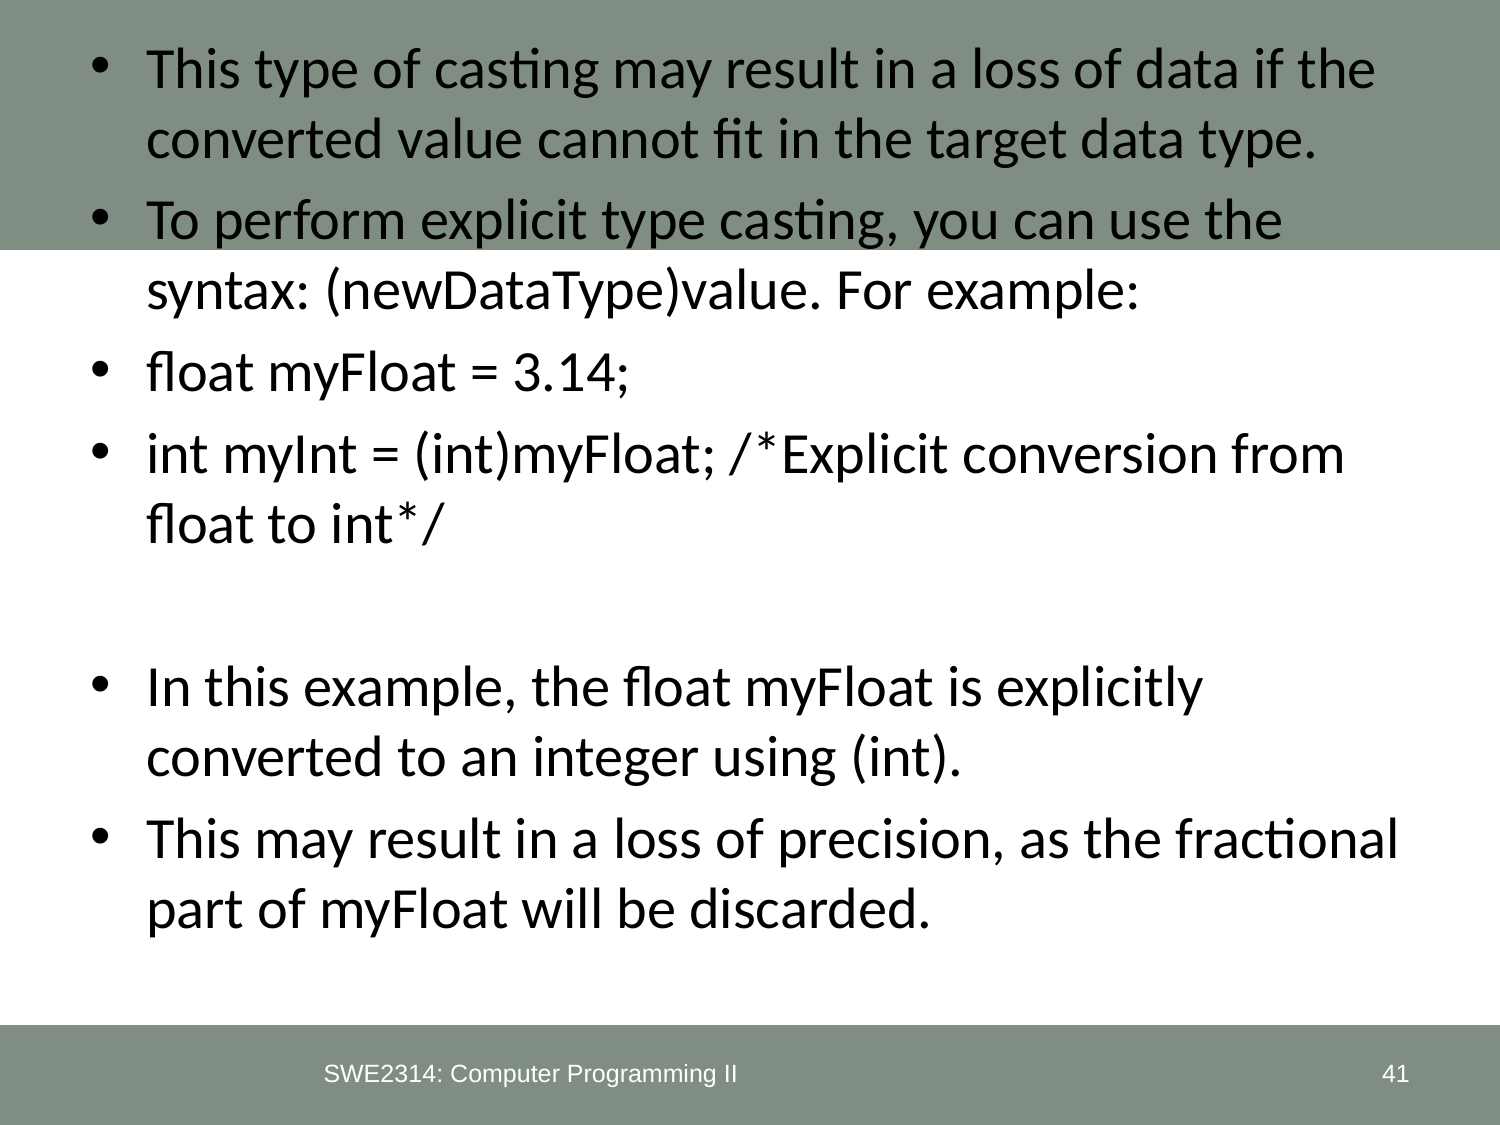

This type of casting may result in a loss of data if the converted value cannot fit in the target data type.
To perform explicit type casting, you can use the syntax: (newDataType)value. For example:
float myFloat = 3.14;
int myInt = (int)myFloat; /*Explicit conversion from float to int*/

In this example, the float myFloat is explicitly converted to an integer using (int).
This may result in a loss of precision, as the fractional part of myFloat will be discarded.
SWE2314: Computer Programming II
41